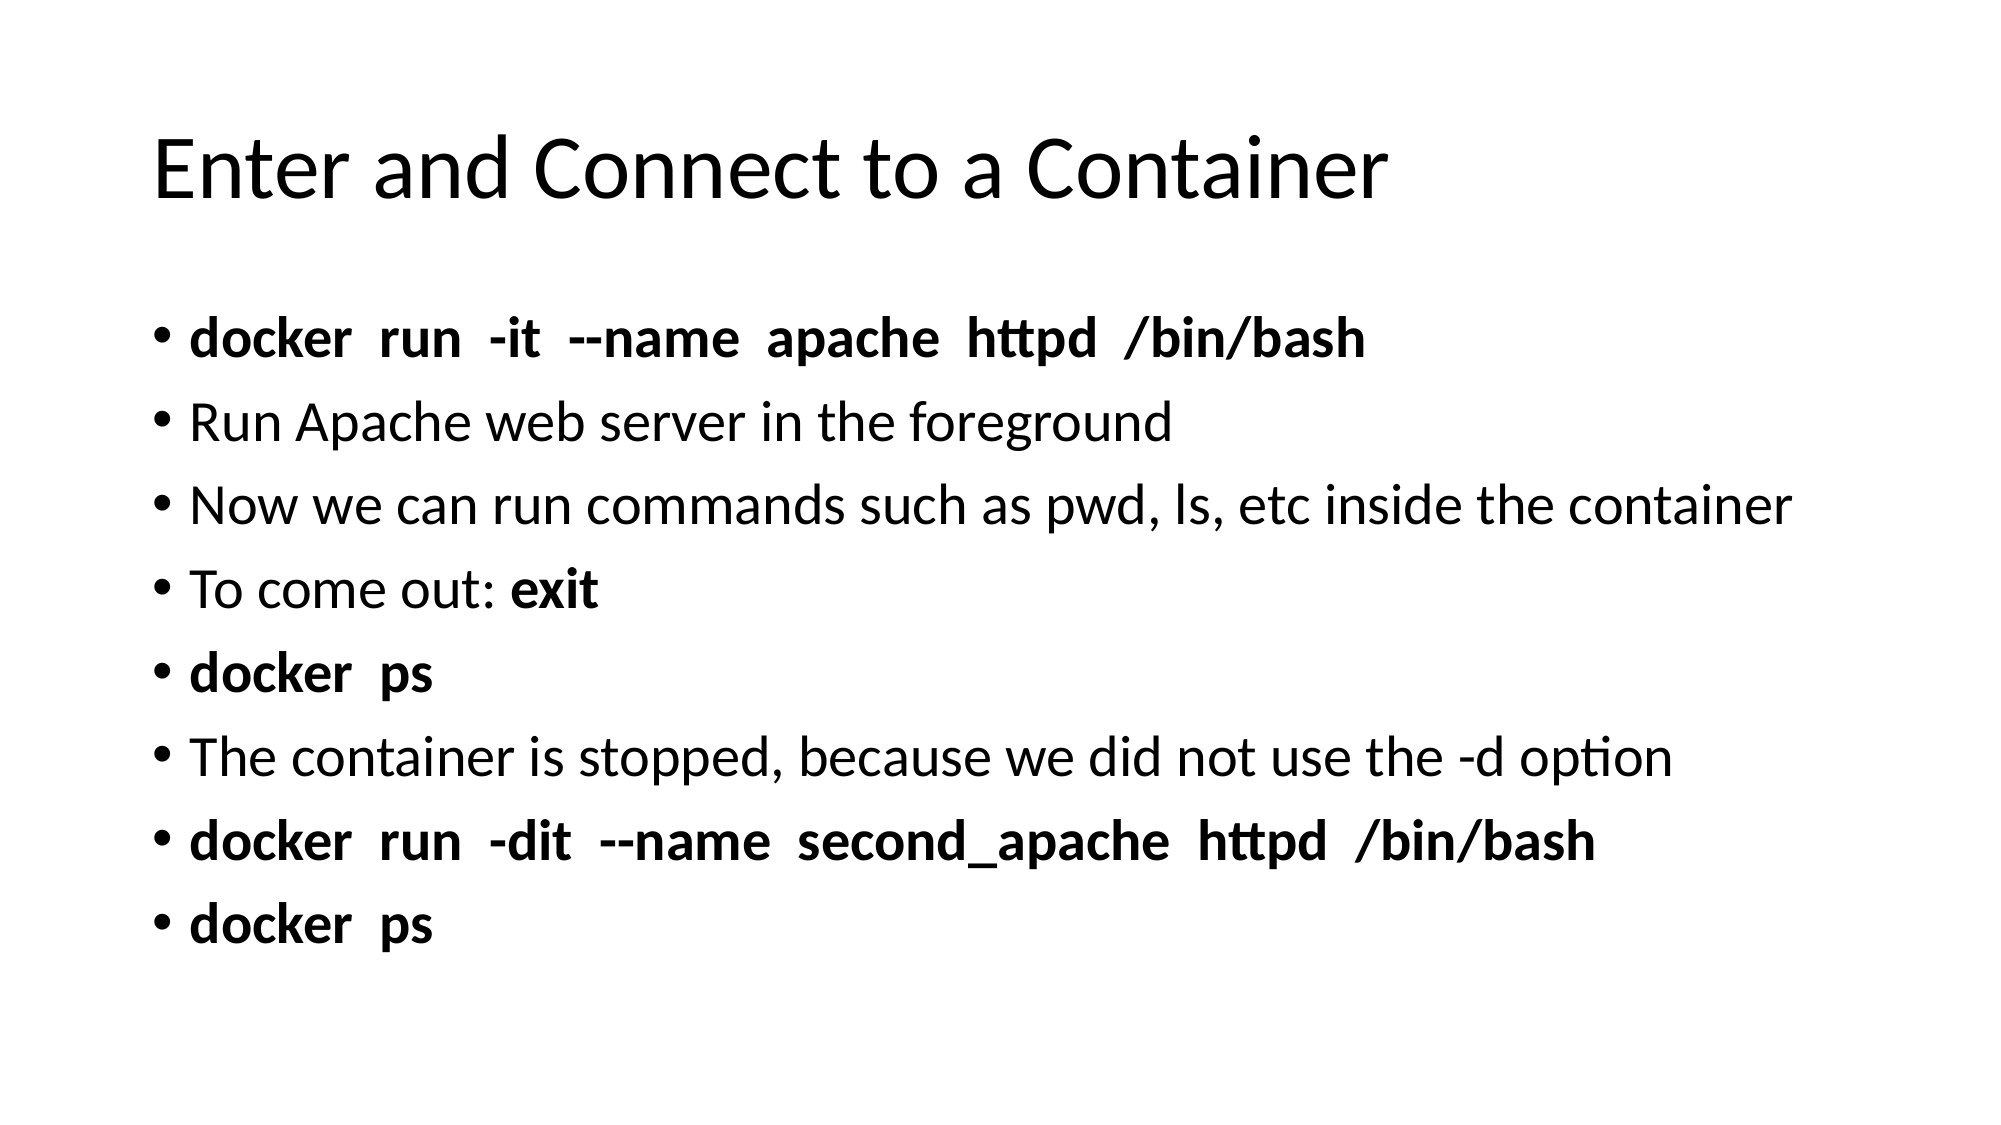

# Enter and Connect to a Container
docker  run  -it  --name  apache  httpd  /bin/bash
Run Apache web server in the foreground
Now we can run commands such as pwd, ls, etc inside the container
To come out: exit
docker  ps
The container is stopped, because we did not use the -d option
docker  run  -dit  --name  second_apache  httpd  /bin/bash
docker  ps